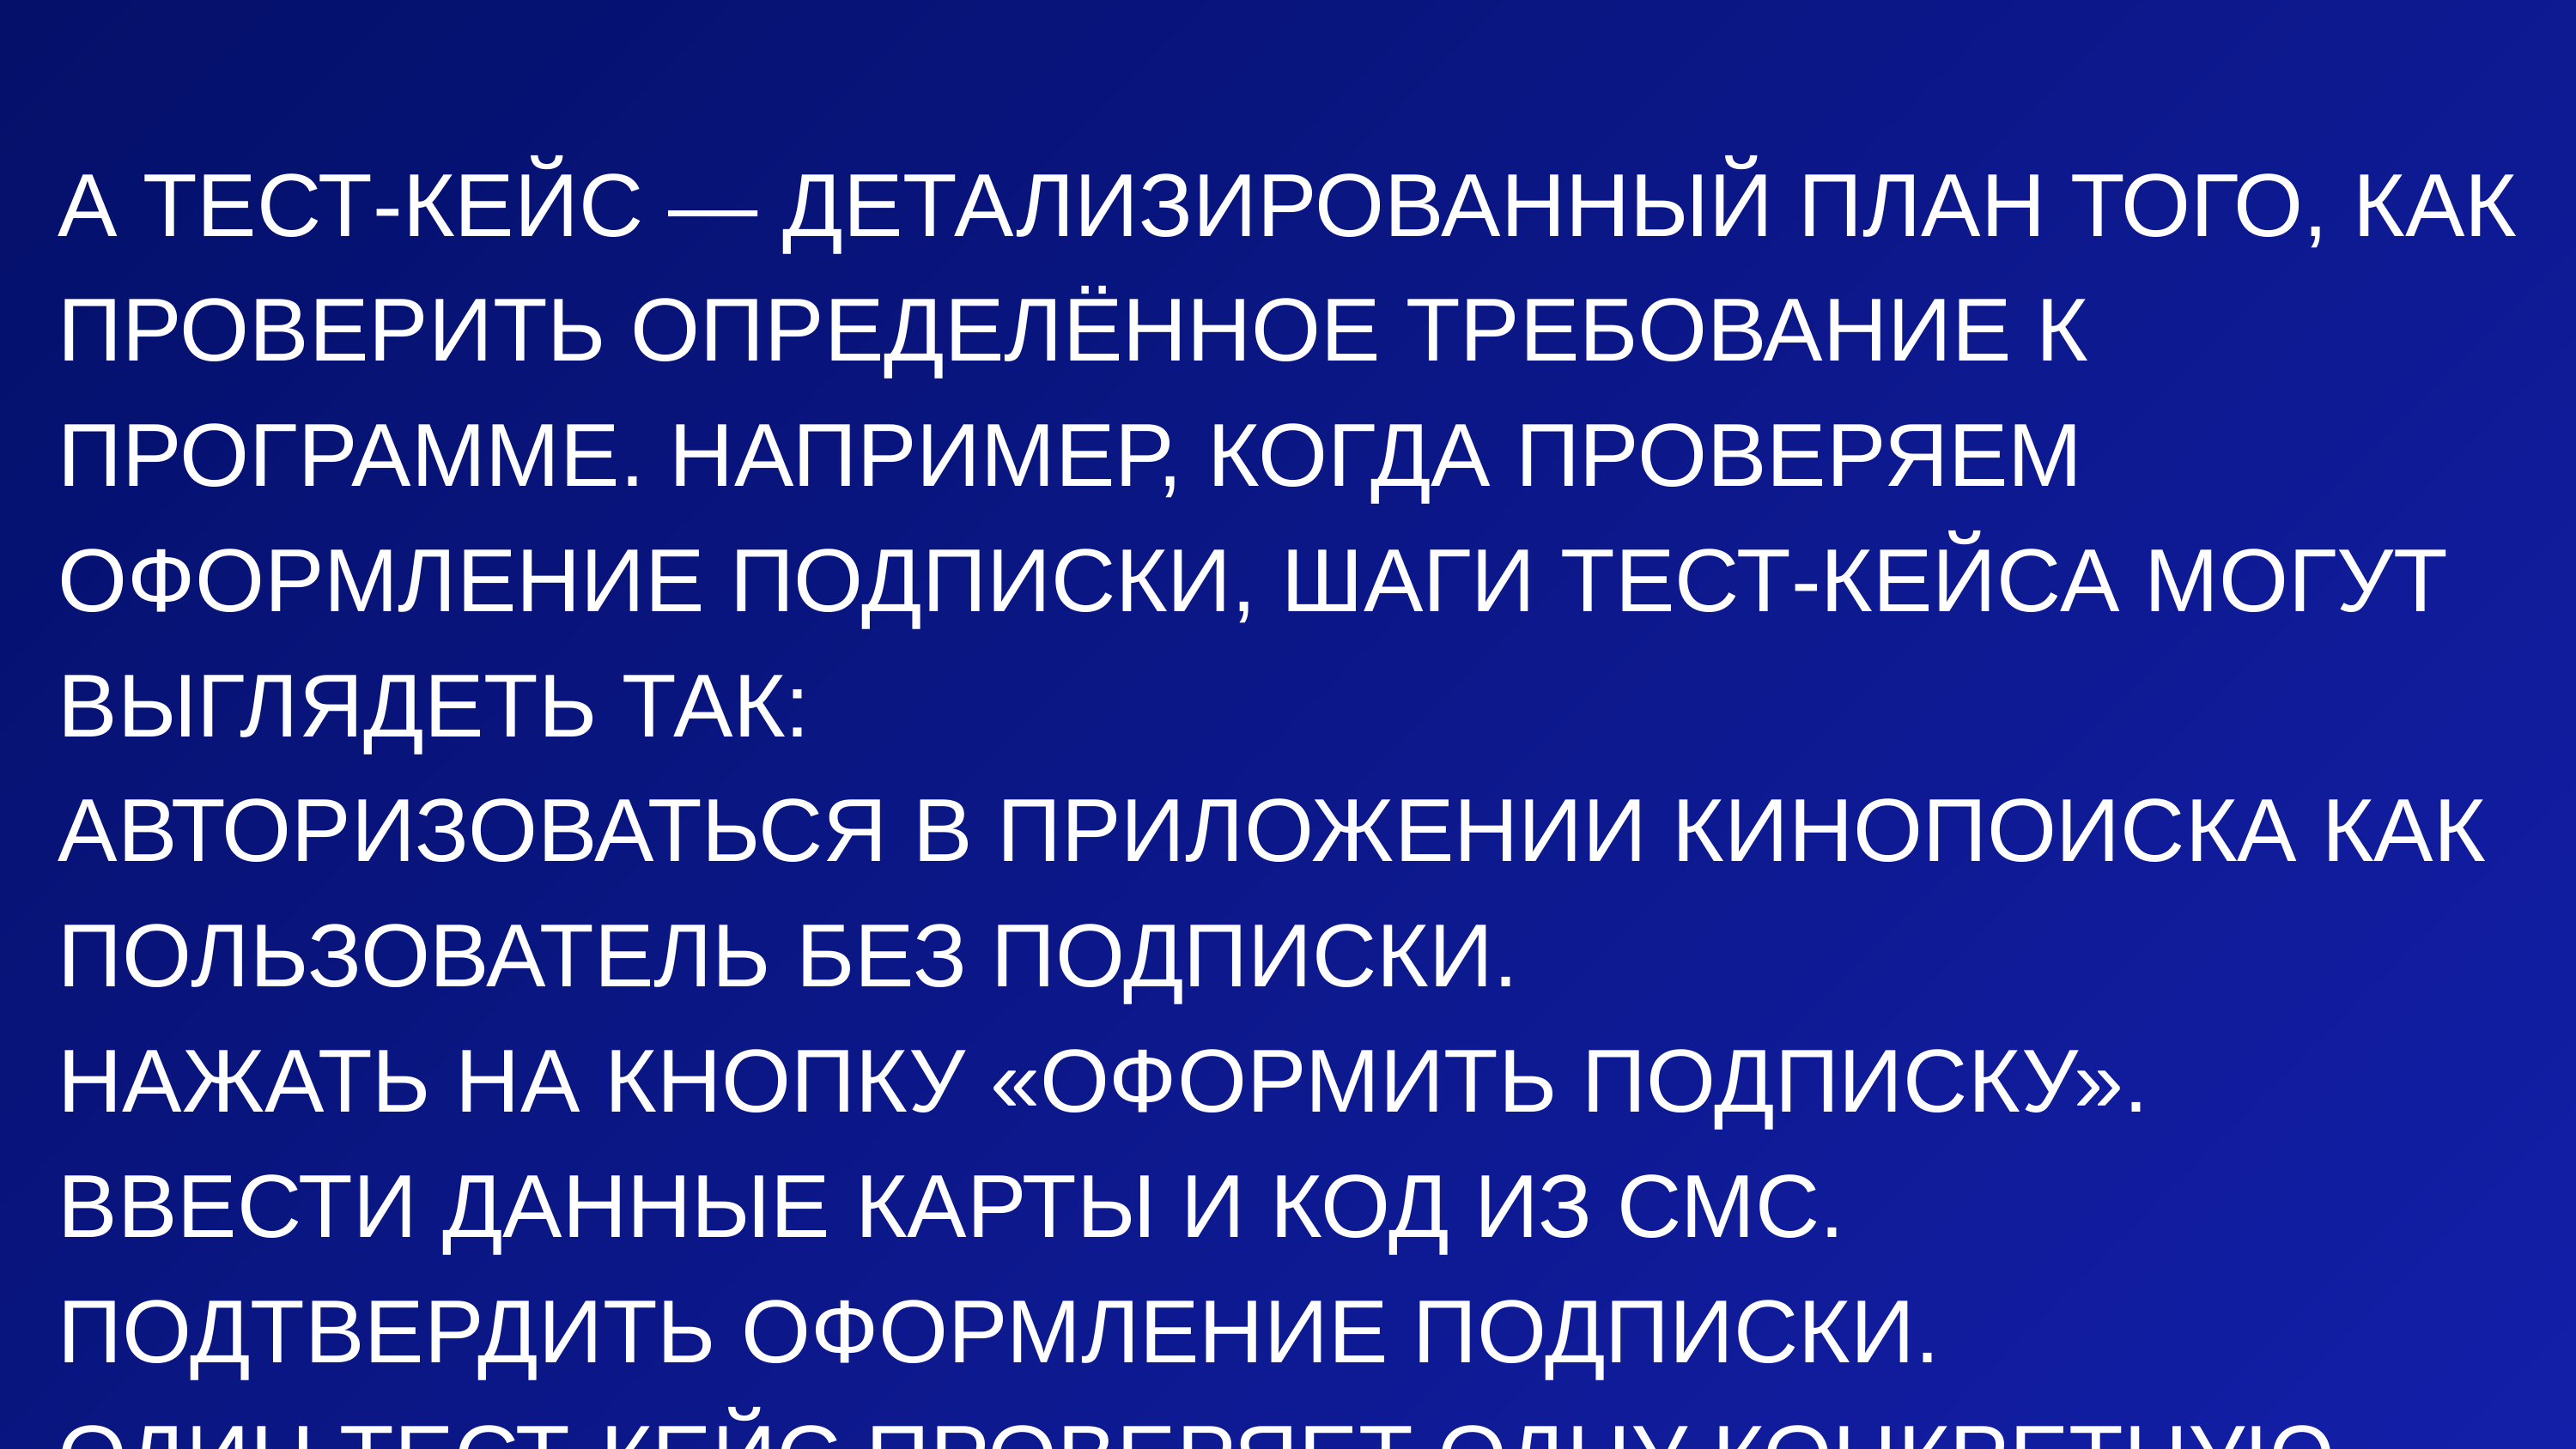

А ТЕСТ-КЕЙС — ДЕТАЛИЗИРОВАННЫЙ ПЛАН ТОГО, КАК ПРОВЕРИТЬ ОПРЕДЕЛЁННОЕ ТРЕБОВАНИЕ К ПРОГРАММЕ. НАПРИМЕР, КОГДА ПРОВЕРЯЕМ ОФОРМЛЕНИЕ ПОДПИСКИ, ШАГИ ТЕСТ-КЕЙСА МОГУТ ВЫГЛЯДЕТЬ ТАК:
АВТОРИЗОВАТЬСЯ В ПРИЛОЖЕНИИ КИНОПОИСКА КАК ПОЛЬЗОВАТЕЛЬ БЕЗ ПОДПИСКИ.
НАЖАТЬ НА КНОПКУ «ОФОРМИТЬ ПОДПИСКУ».
ВВЕСТИ ДАННЫЕ КАРТЫ И КОД ИЗ СМС.
ПОДТВЕРДИТЬ ОФОРМЛЕНИЕ ПОДПИСКИ.
ОДИН ТЕСТ-КЕЙС ПРОВЕРЯЕТ ОДНУ КОНКРЕТНУЮ ФУНКЦИЮ ИЛИ ПОЛЬЗОВАТЕЛЬСКИЙ СЦЕНАРИЙ. ТЕСТ-КЕЙС СОСТОИТ ИЗ ИНФОРМАЦИИ О ТОМ, ЧТО ДОЛЖНО БЫТЬ ПРОВЕРЕНО, ПОШАГОВОЙ ИНСТРУКЦИИ, КАК ЭТО ПРОВЕРИТЬ, А ТАКЖЕ ДАННЫХ И УСЛОВИЙ, ПРИ КОТОРЫХ НУЖНО ПРОВОДИТЬ ЭТУ ПРОВЕРКУ.